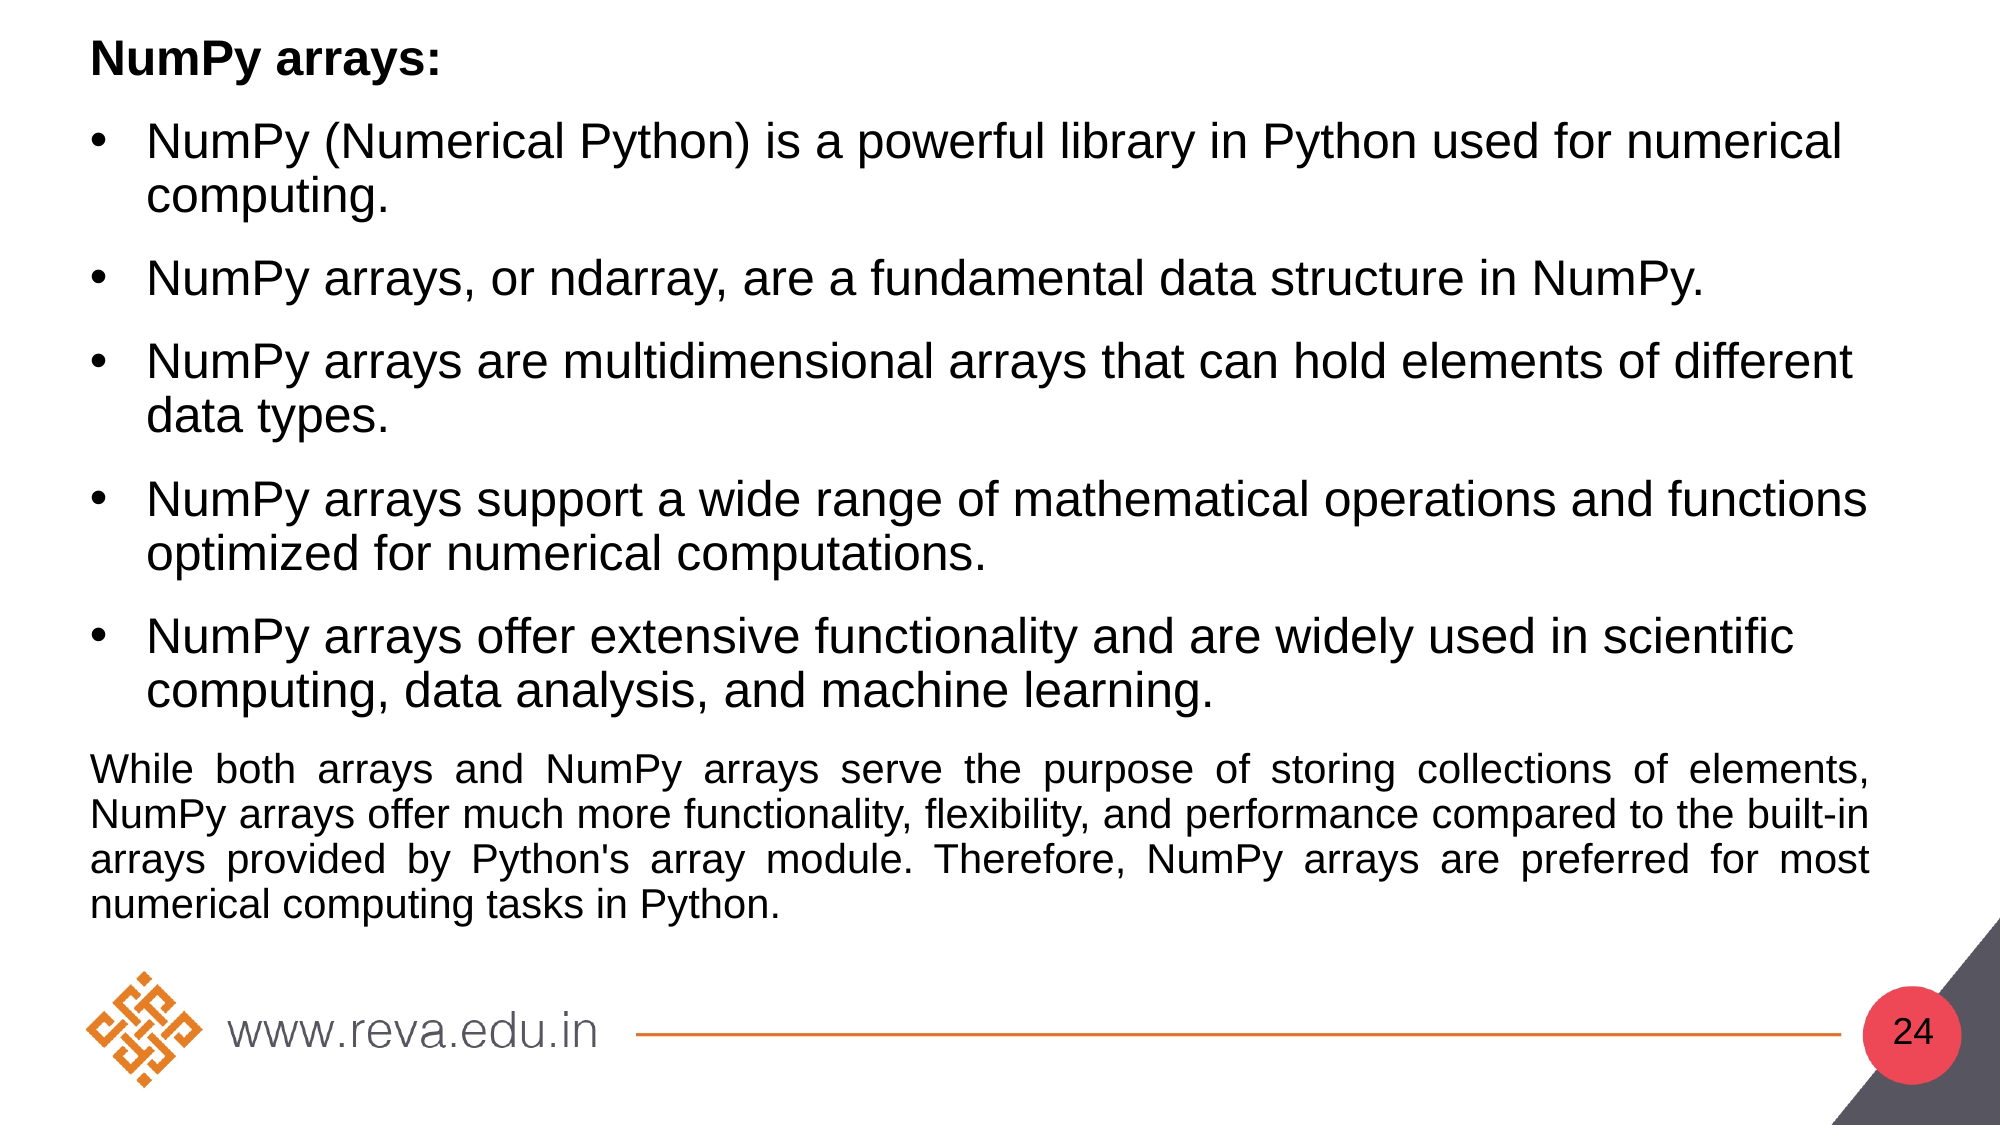

NumPy arrays:
NumPy (Numerical Python) is a powerful library in Python used for numerical computing.
NumPy arrays, or ndarray, are a fundamental data structure in NumPy.
NumPy arrays are multidimensional arrays that can hold elements of different data types.
NumPy arrays support a wide range of mathematical operations and functions optimized for numerical computations.
NumPy arrays offer extensive functionality and are widely used in scientific computing, data analysis, and machine learning.
While both arrays and NumPy arrays serve the purpose of storing collections of elements, NumPy arrays offer much more functionality, flexibility, and performance compared to the built-in arrays provided by Python's array module. Therefore, NumPy arrays are preferred for most numerical computing tasks in Python.
24